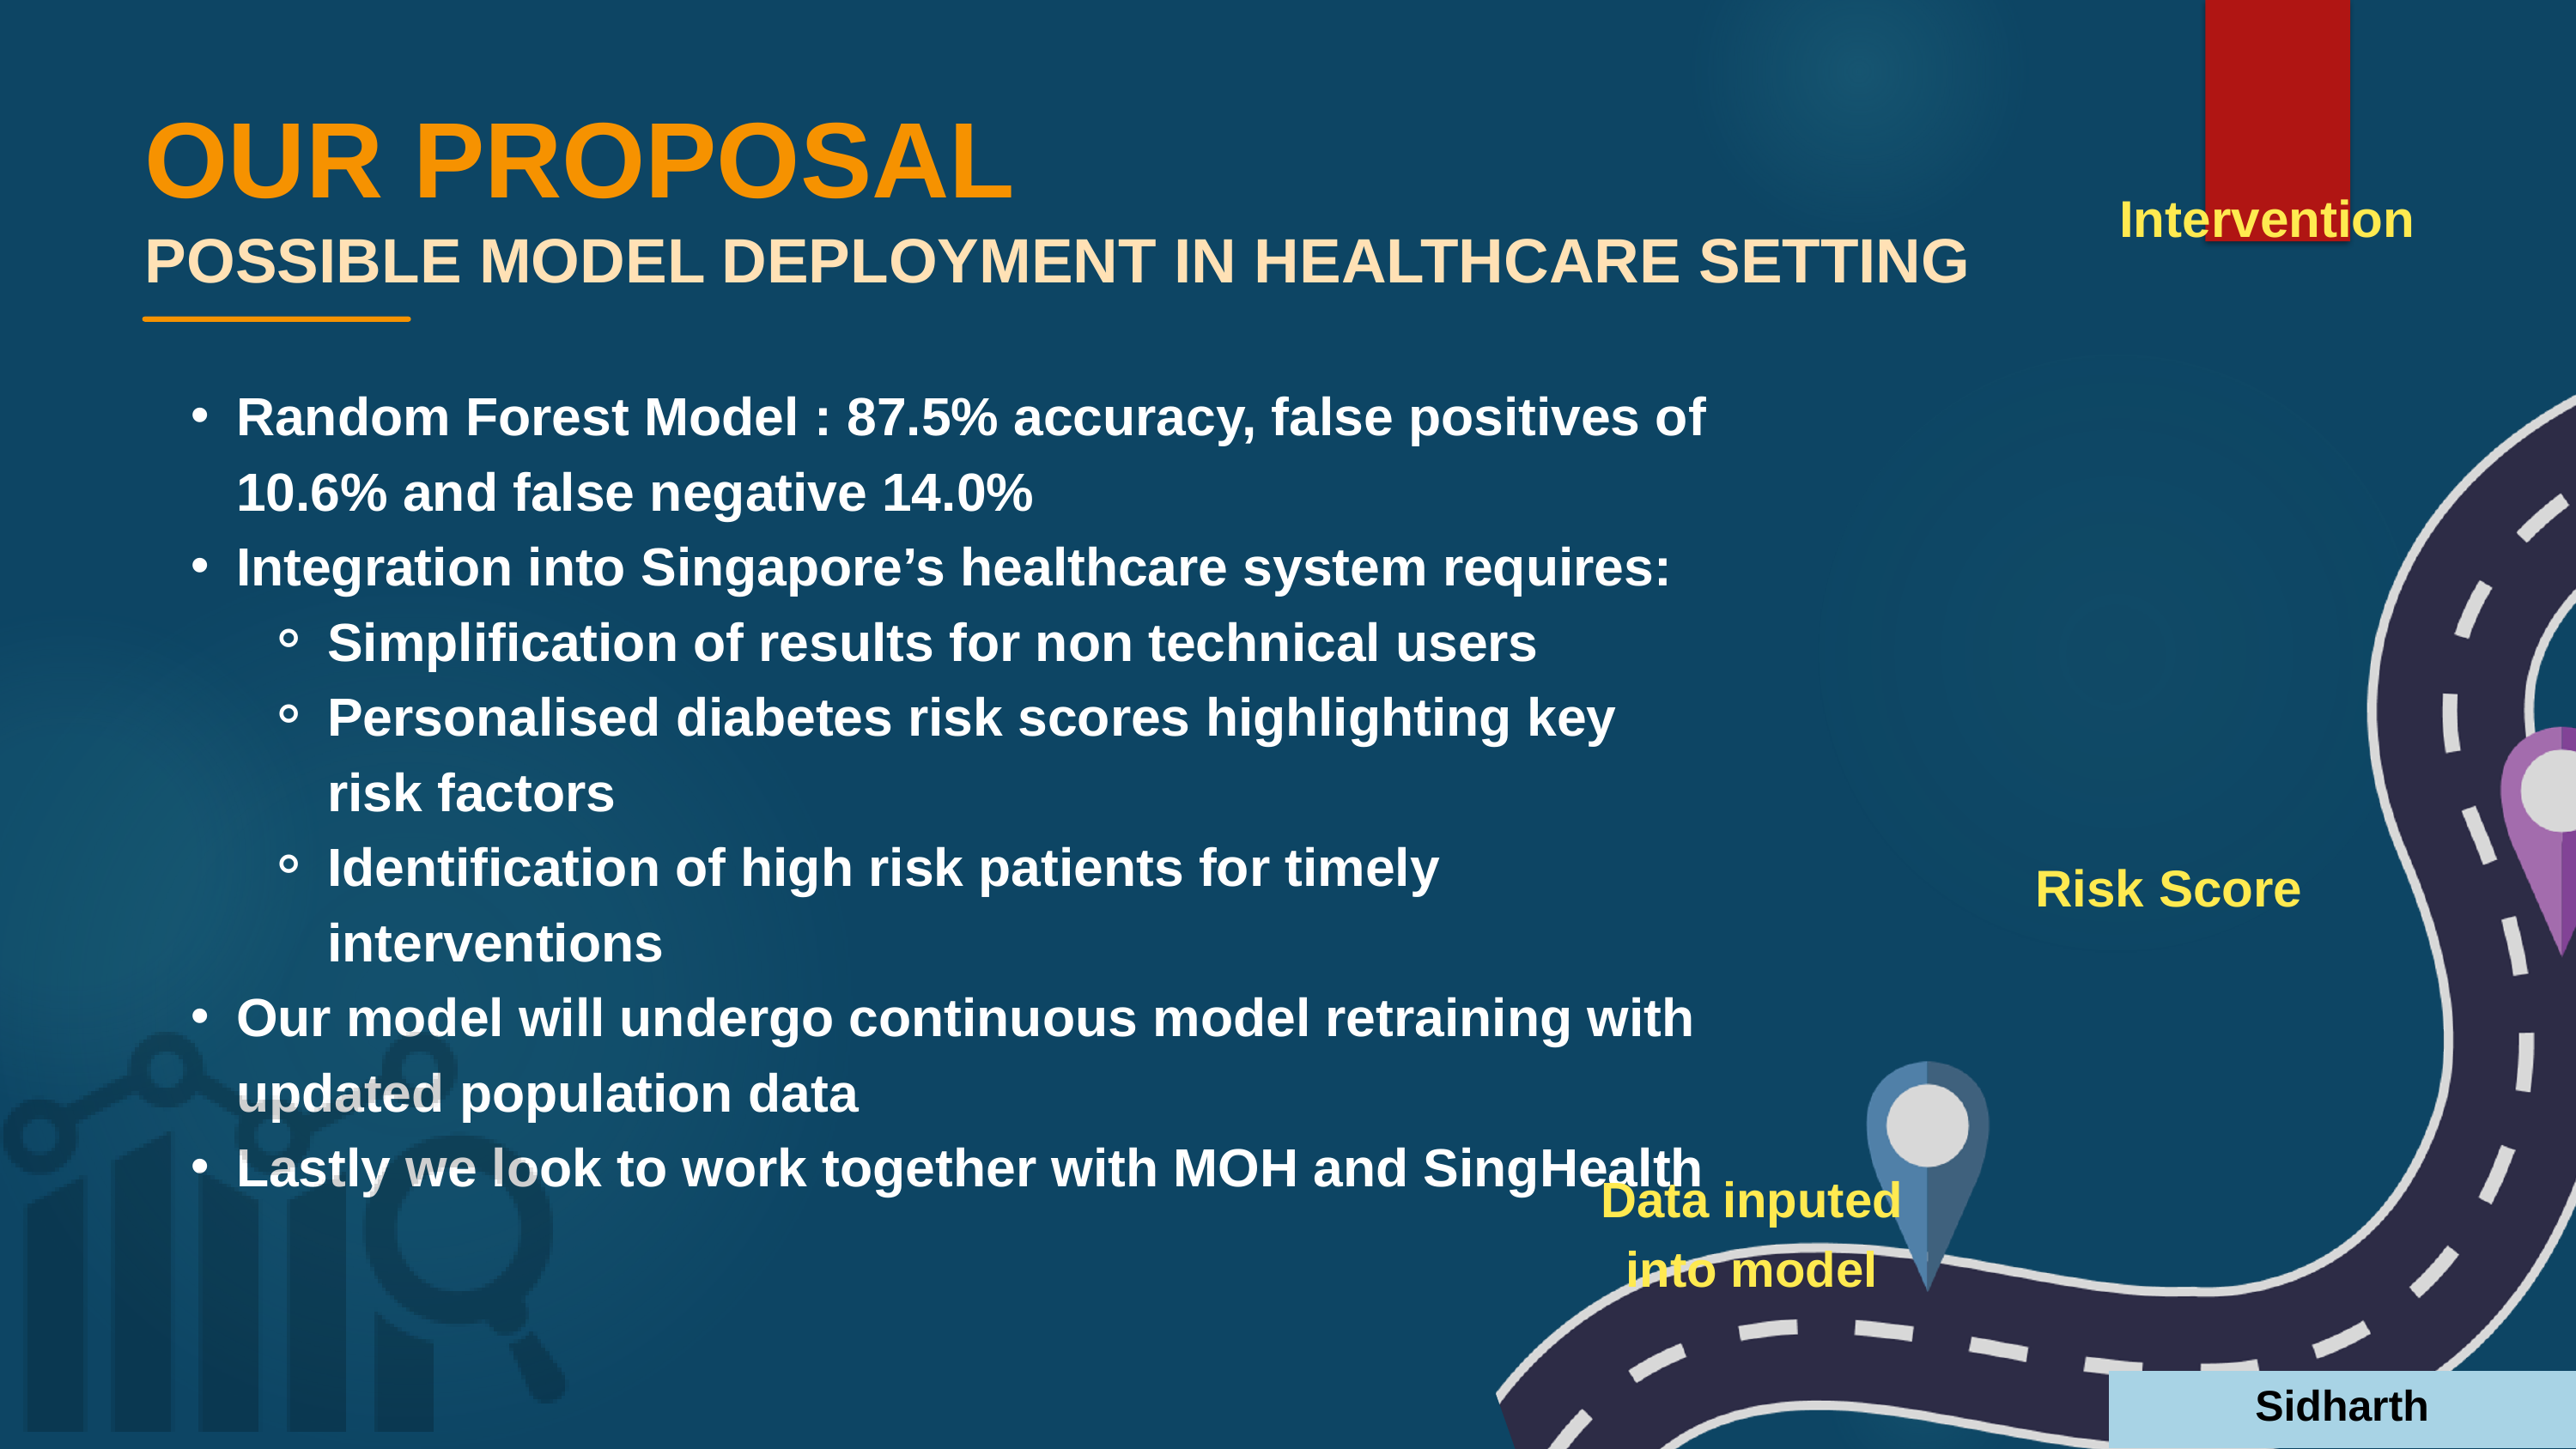

OUR PROPOSAL
Intervention
POSSIBLE MODEL DEPLOYMENT IN HEALTHCARE SETTING

Random Forest Model : 87.5% accuracy, false positives of 10.6% and false negative 14.0%
Integration into Singapore’s healthcare system requires:
Simplification of results for non technical users
Personalised diabetes risk scores highlighting key risk factors
Identification of high risk patients for timely interventions
Our model will undergo continuous model retraining with updated population data
Lastly we look to work together with MOH and SingHealth

Risk Score

Data inputed into model

Sidharth